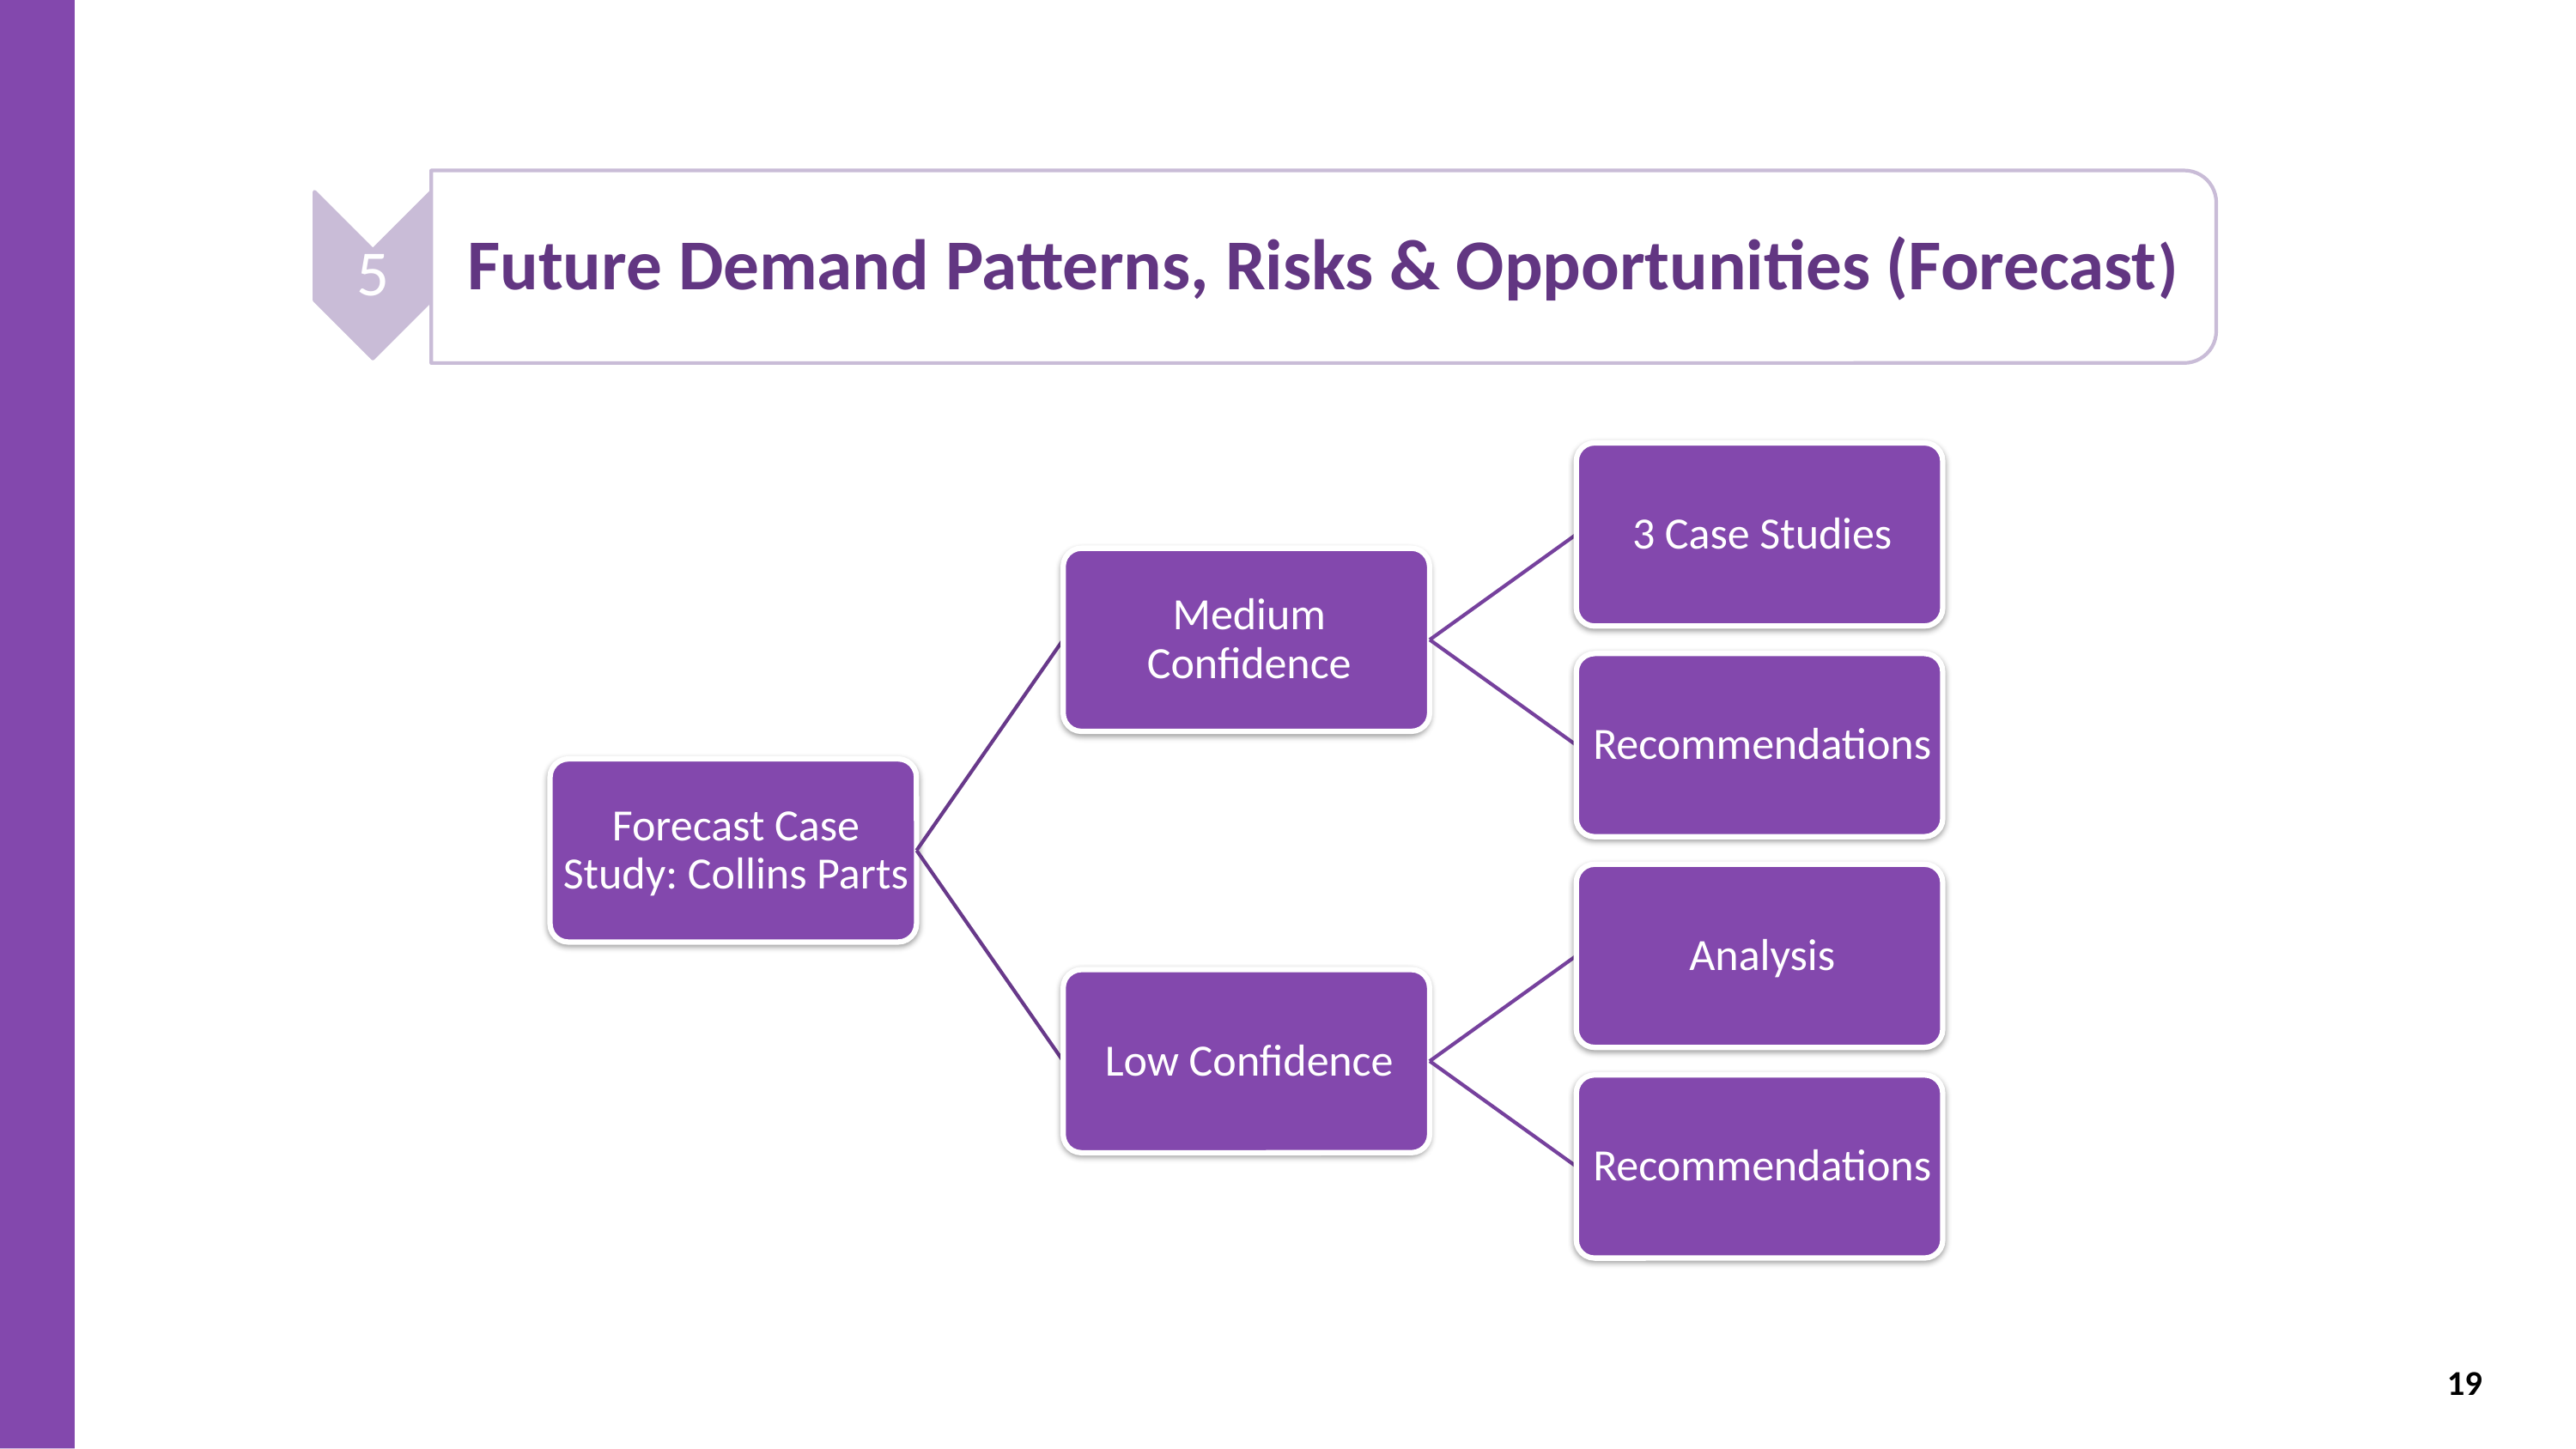

Future Demand Patterns, Risks & Opportunities (Forecast)

5

Forecast Case Study: Collins Parts

Medium Confidence

3 Case Studies

Recommendations

Low Confidence

Analysis

Recommendations
19